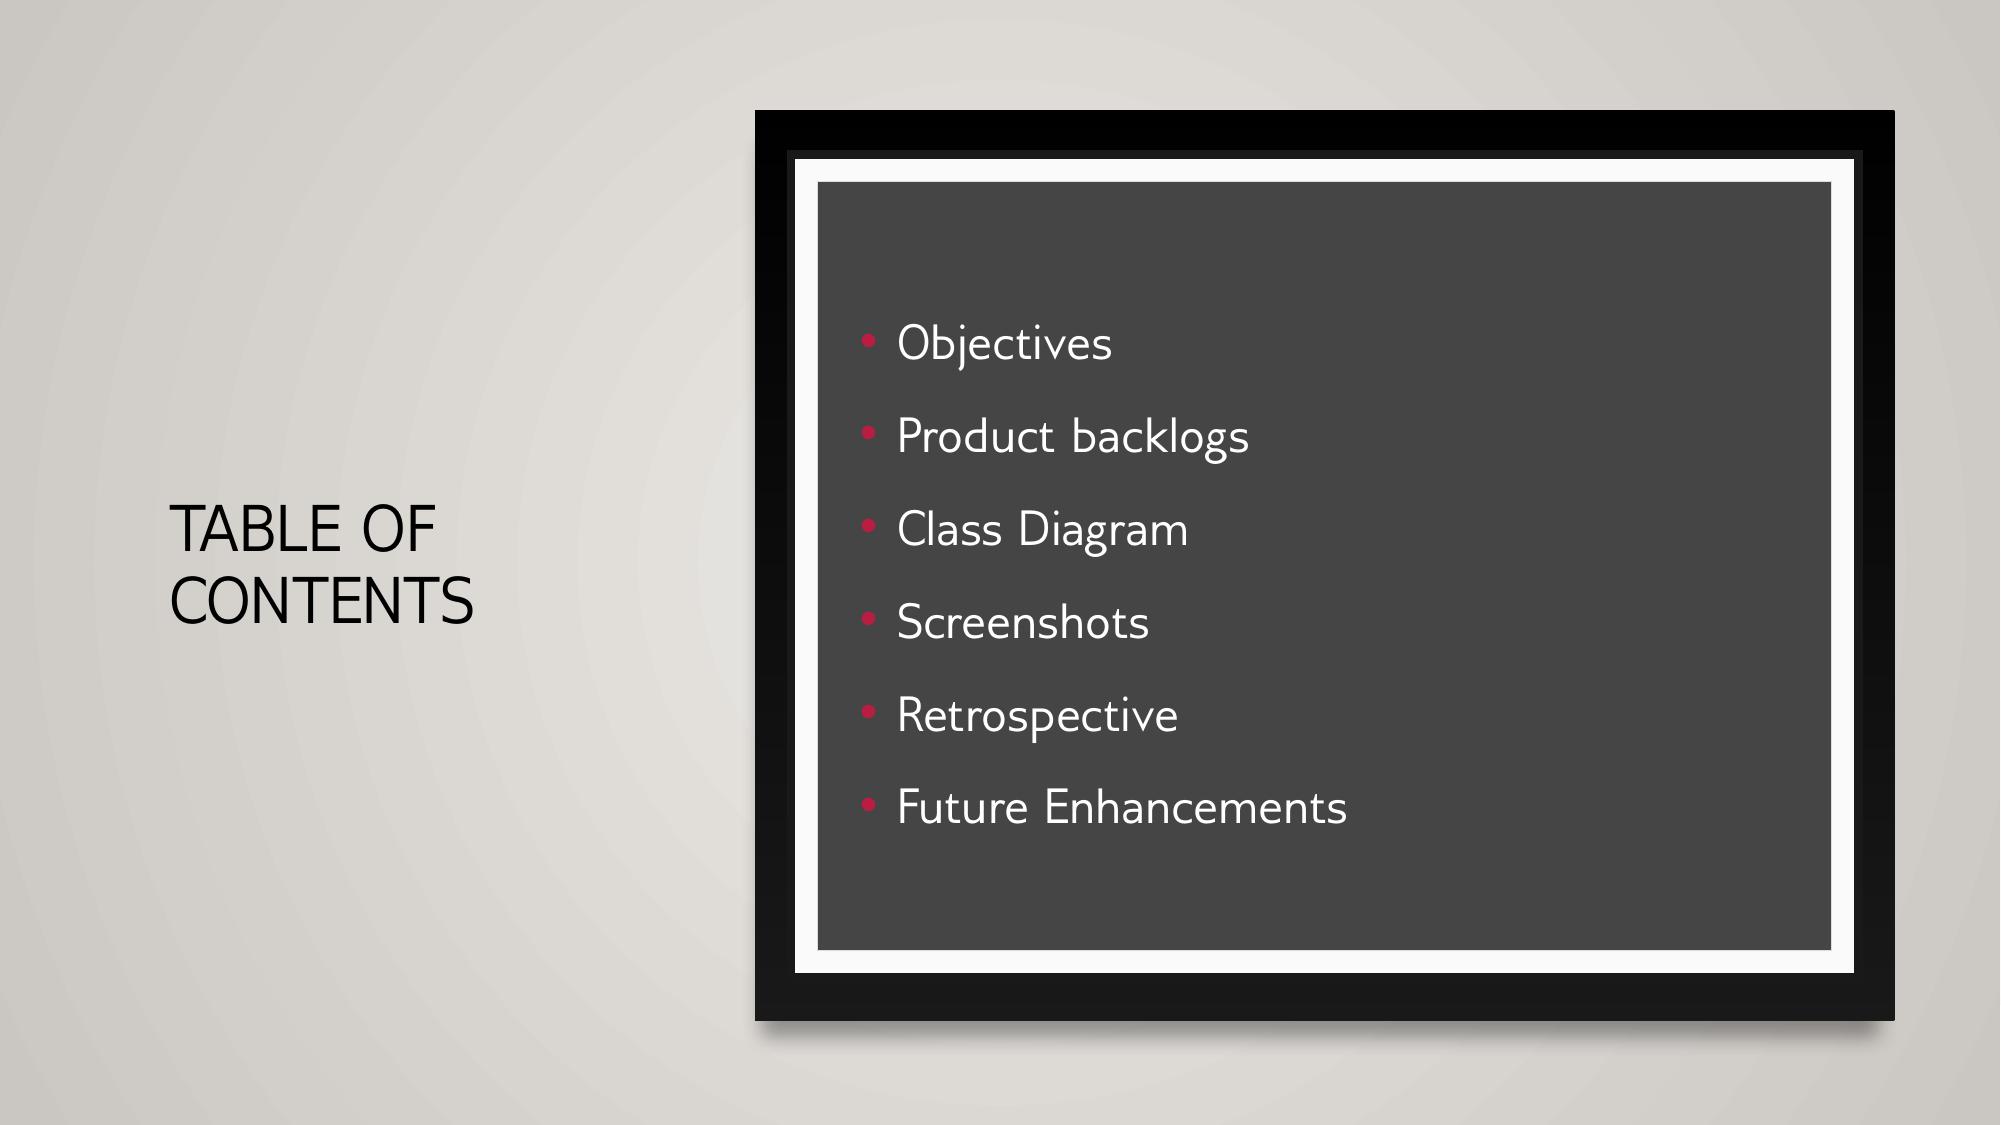

# Table of contents
Objectives
Product backlogs
Class Diagram
Screenshots
Retrospective
Future Enhancements